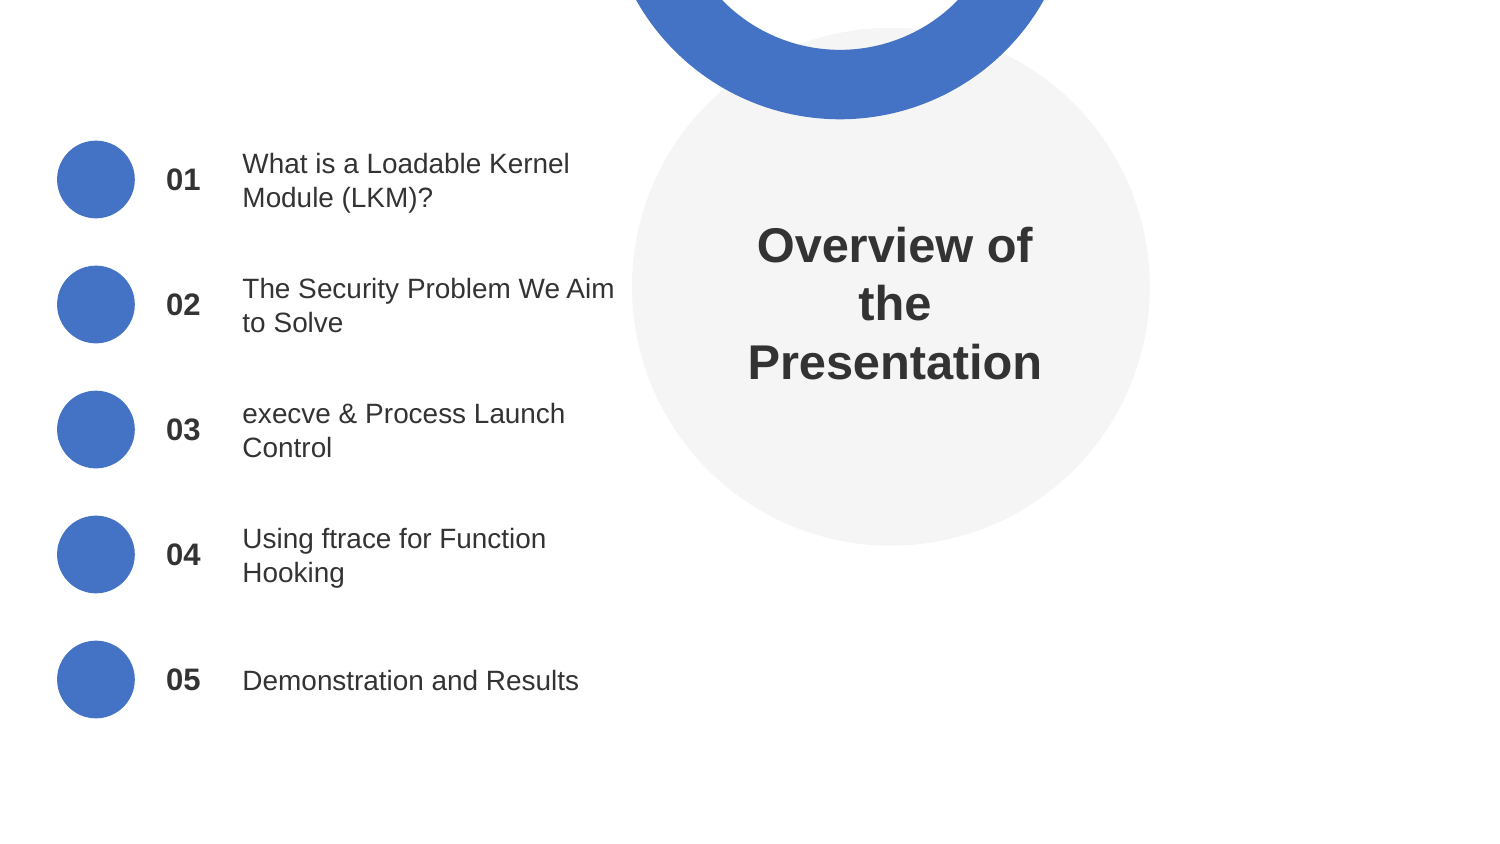

01
What is a Loadable Kernel Module (LKM)?

Overview of the Presentation
02
The Security Problem We Aim to Solve

03
execve & Process Launch Control

04
Using ftrace for Function Hooking

05
Demonstration and Results